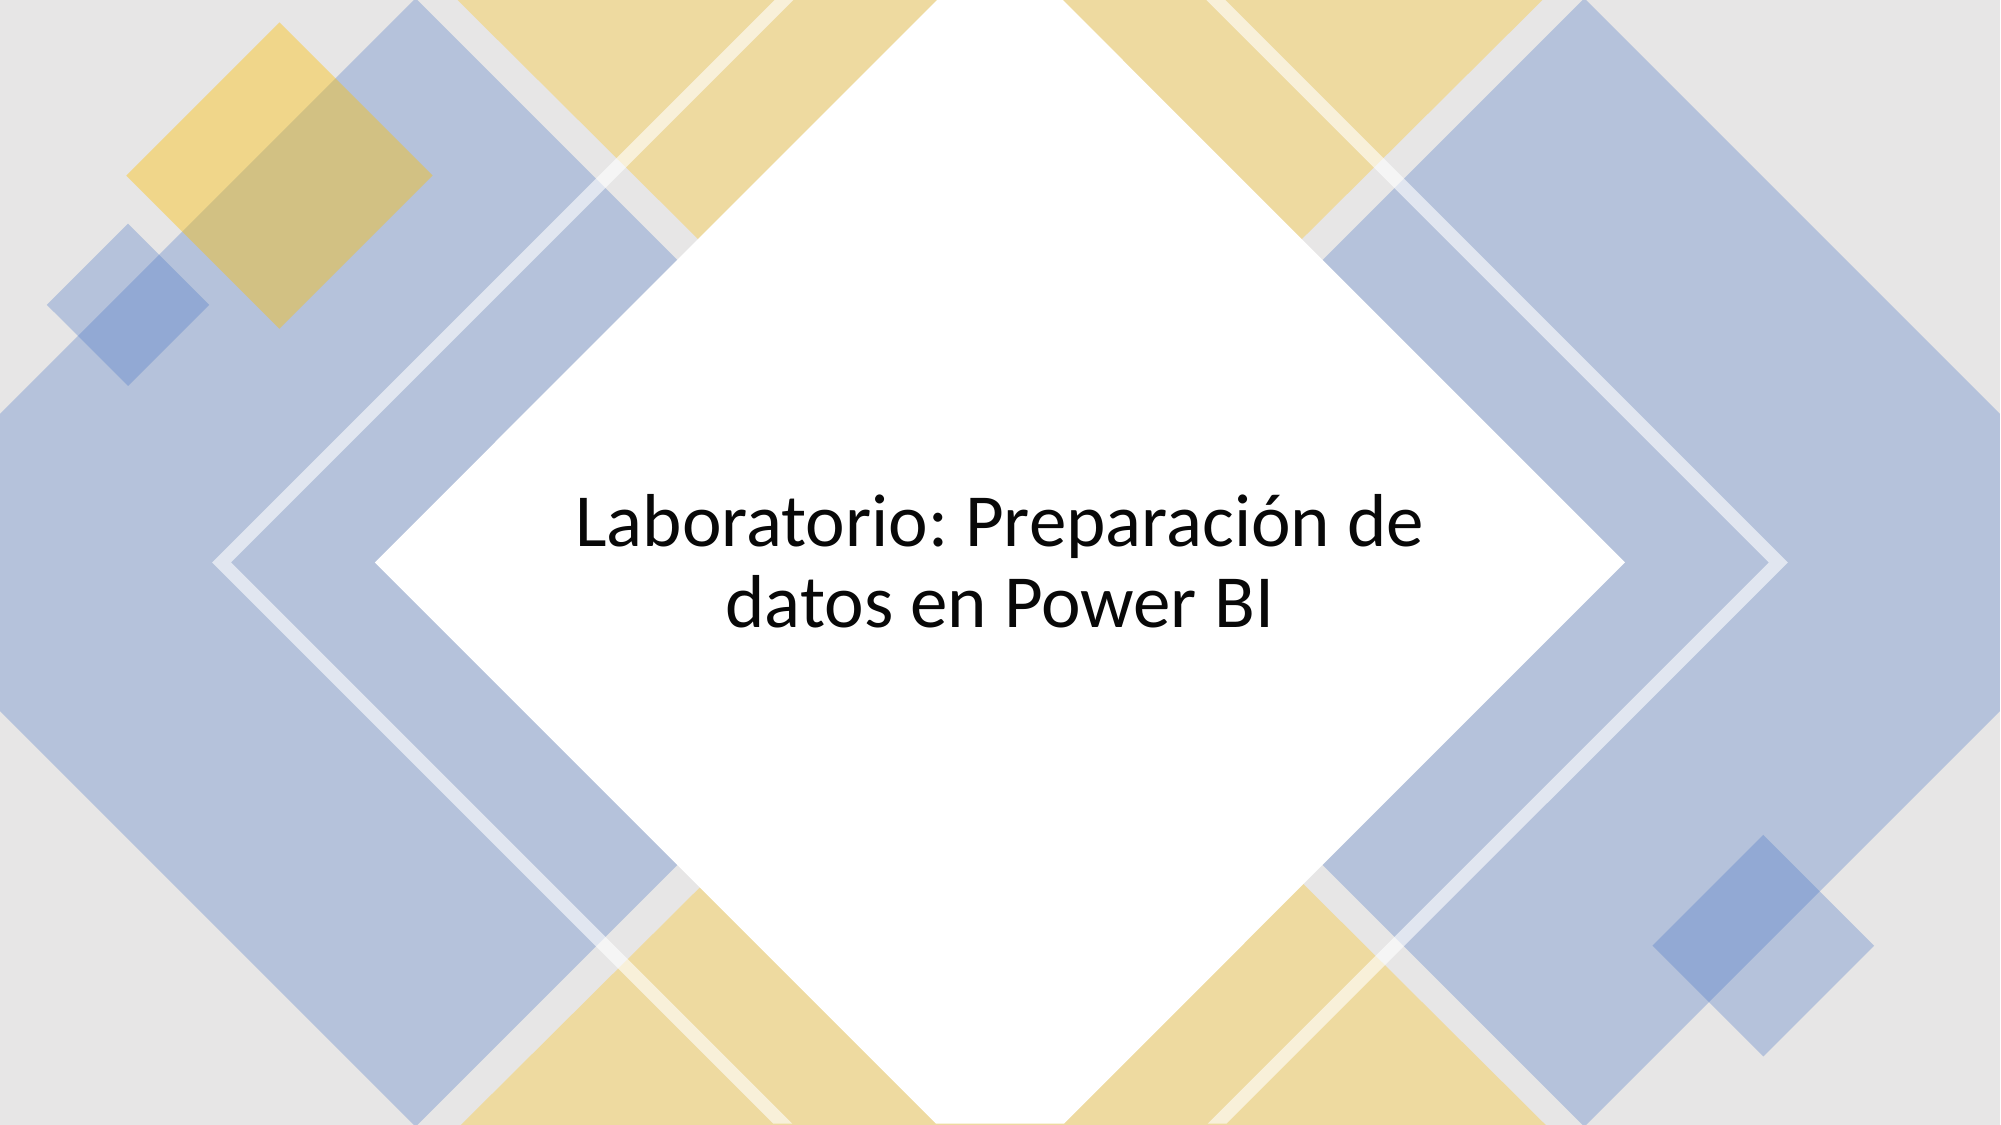

# Laboratorio: Preparación de datos en Power BI